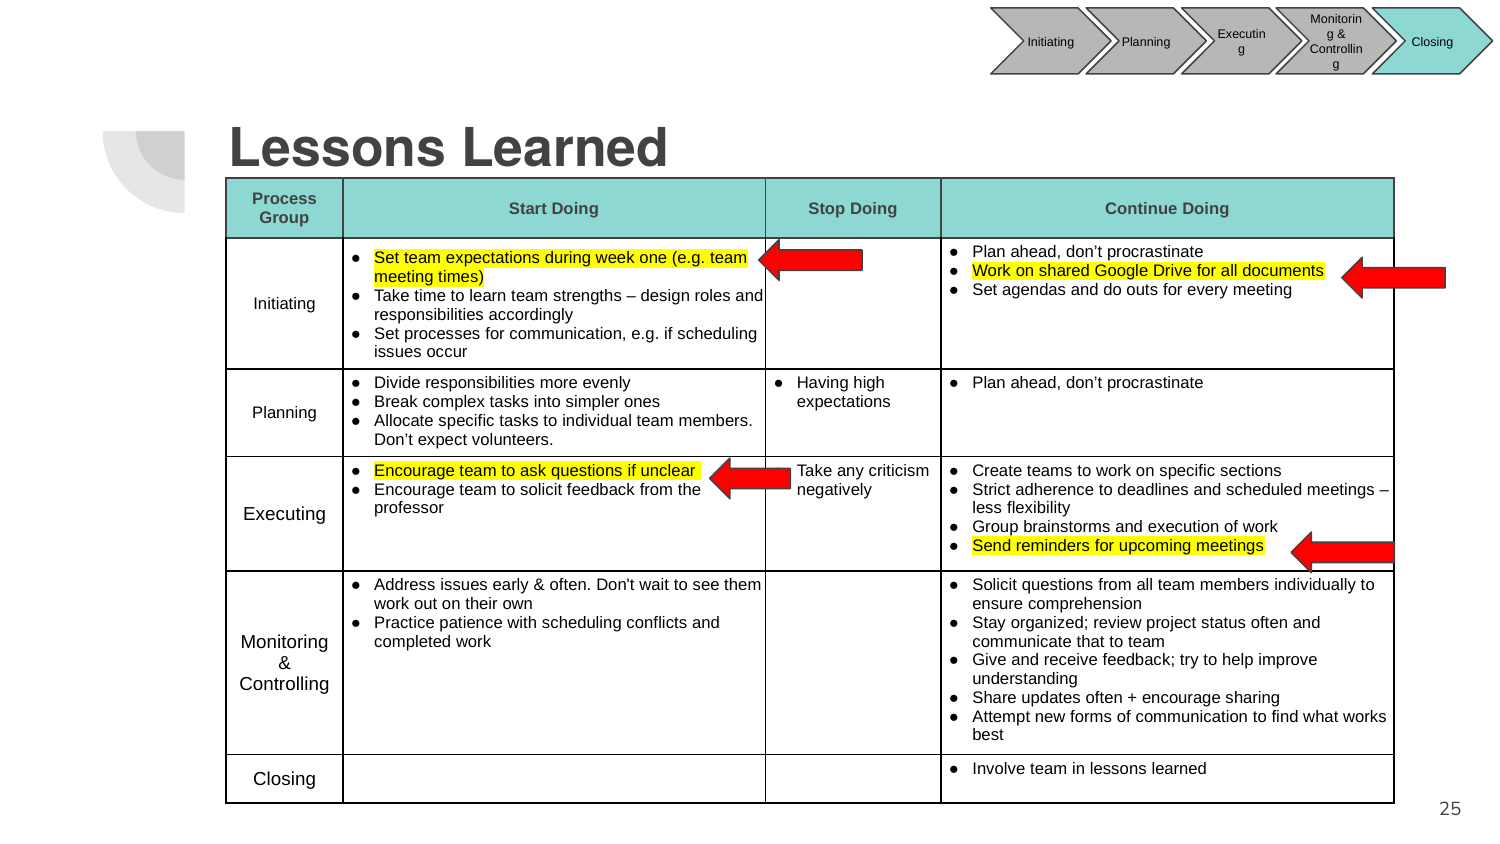

Initiating
Planning
Executing
Monitoring & Controlling
Closing
# Lessons Learned

| Process Group | Start Doing | Stop Doing | Continue Doing |
| --- | --- | --- | --- |
| Initiating | Set team expectations during week one (e.g. team meeting times) Take time to learn team strengths – design roles and responsibilities accordingly Set processes for communication, e.g. if scheduling issues occur |  | Plan ahead, don’t procrastinate Work on shared Google Drive for all documents Set agendas and do outs for every meeting |
| Planning | Divide responsibilities more evenly Break complex tasks into simpler ones Allocate specific tasks to individual team members. Don’t expect volunteers. | Having high expectations | Plan ahead, don’t procrastinate |
| Executing | Encourage team to ask questions if unclear Encourage team to solicit feedback from the professor | Take any criticism negatively | Create teams to work on specific sections Strict adherence to deadlines and scheduled meetings – less flexibility Group brainstorms and execution of work Send reminders for upcoming meetings |
| Monitoring & Controlling | Address issues early & often. Don't wait to see them work out on their own Practice patience with scheduling conflicts and completed work |  | Solicit questions from all team members individually to ensure comprehension Stay organized; review project status often and communicate that to team Give and receive feedback; try to help improve understanding Share updates often + encourage sharing Attempt new forms of communication to find what works best |
| Closing |  |  | Involve team in lessons learned |

25